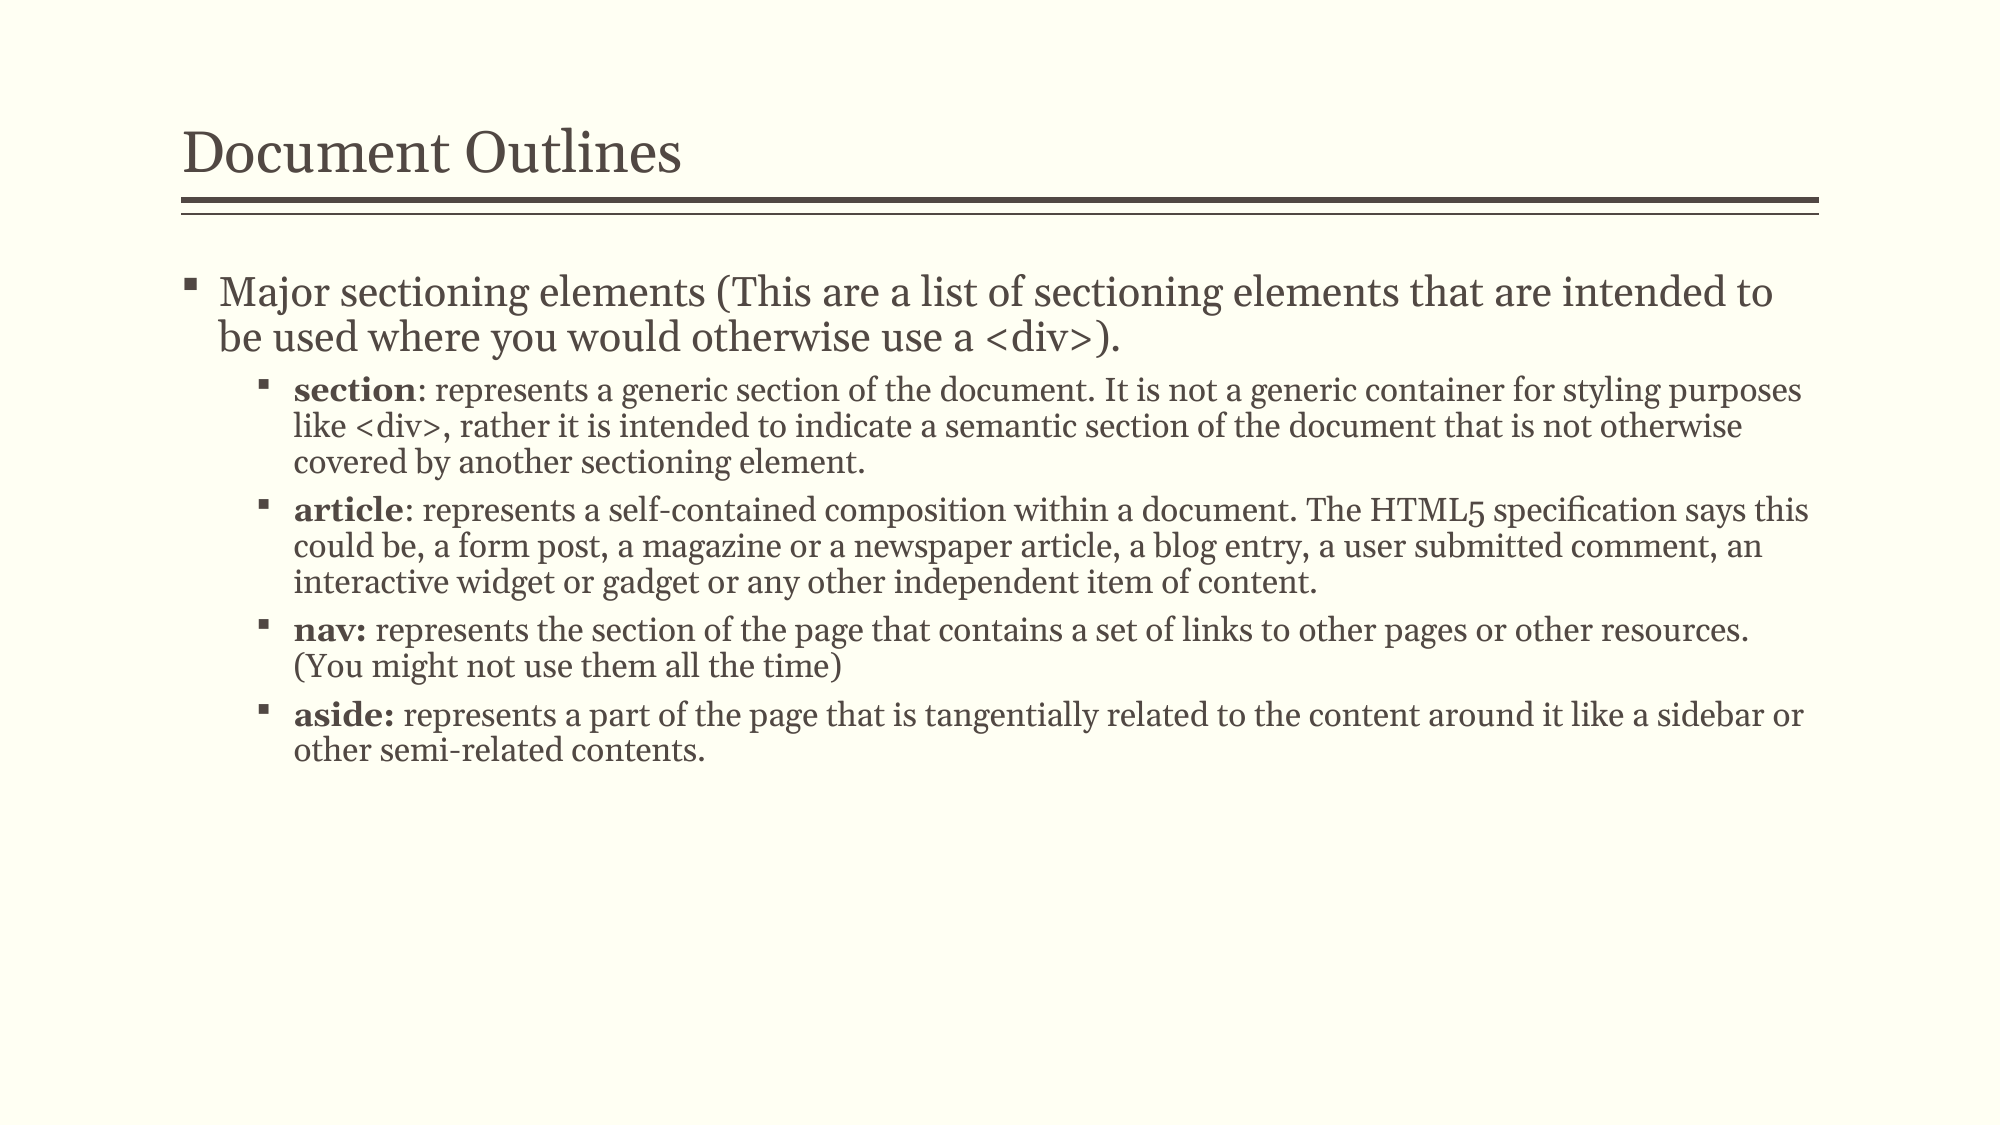

# Document Outlines
Major sectioning elements (This are a list of sectioning elements that are intended to be used where you would otherwise use a <div>).
section: represents a generic section of the document. It is not a generic container for styling purposes like <div>, rather it is intended to indicate a semantic section of the document that is not otherwise covered by another sectioning element.
article: represents a self-contained composition within a document. The HTML5 specification says this could be, a form post, a magazine or a newspaper article, a blog entry, a user submitted comment, an interactive widget or gadget or any other independent item of content.
nav: represents the section of the page that contains a set of links to other pages or other resources. (You might not use them all the time)
aside: represents a part of the page that is tangentially related to the content around it like a sidebar or other semi-related contents.